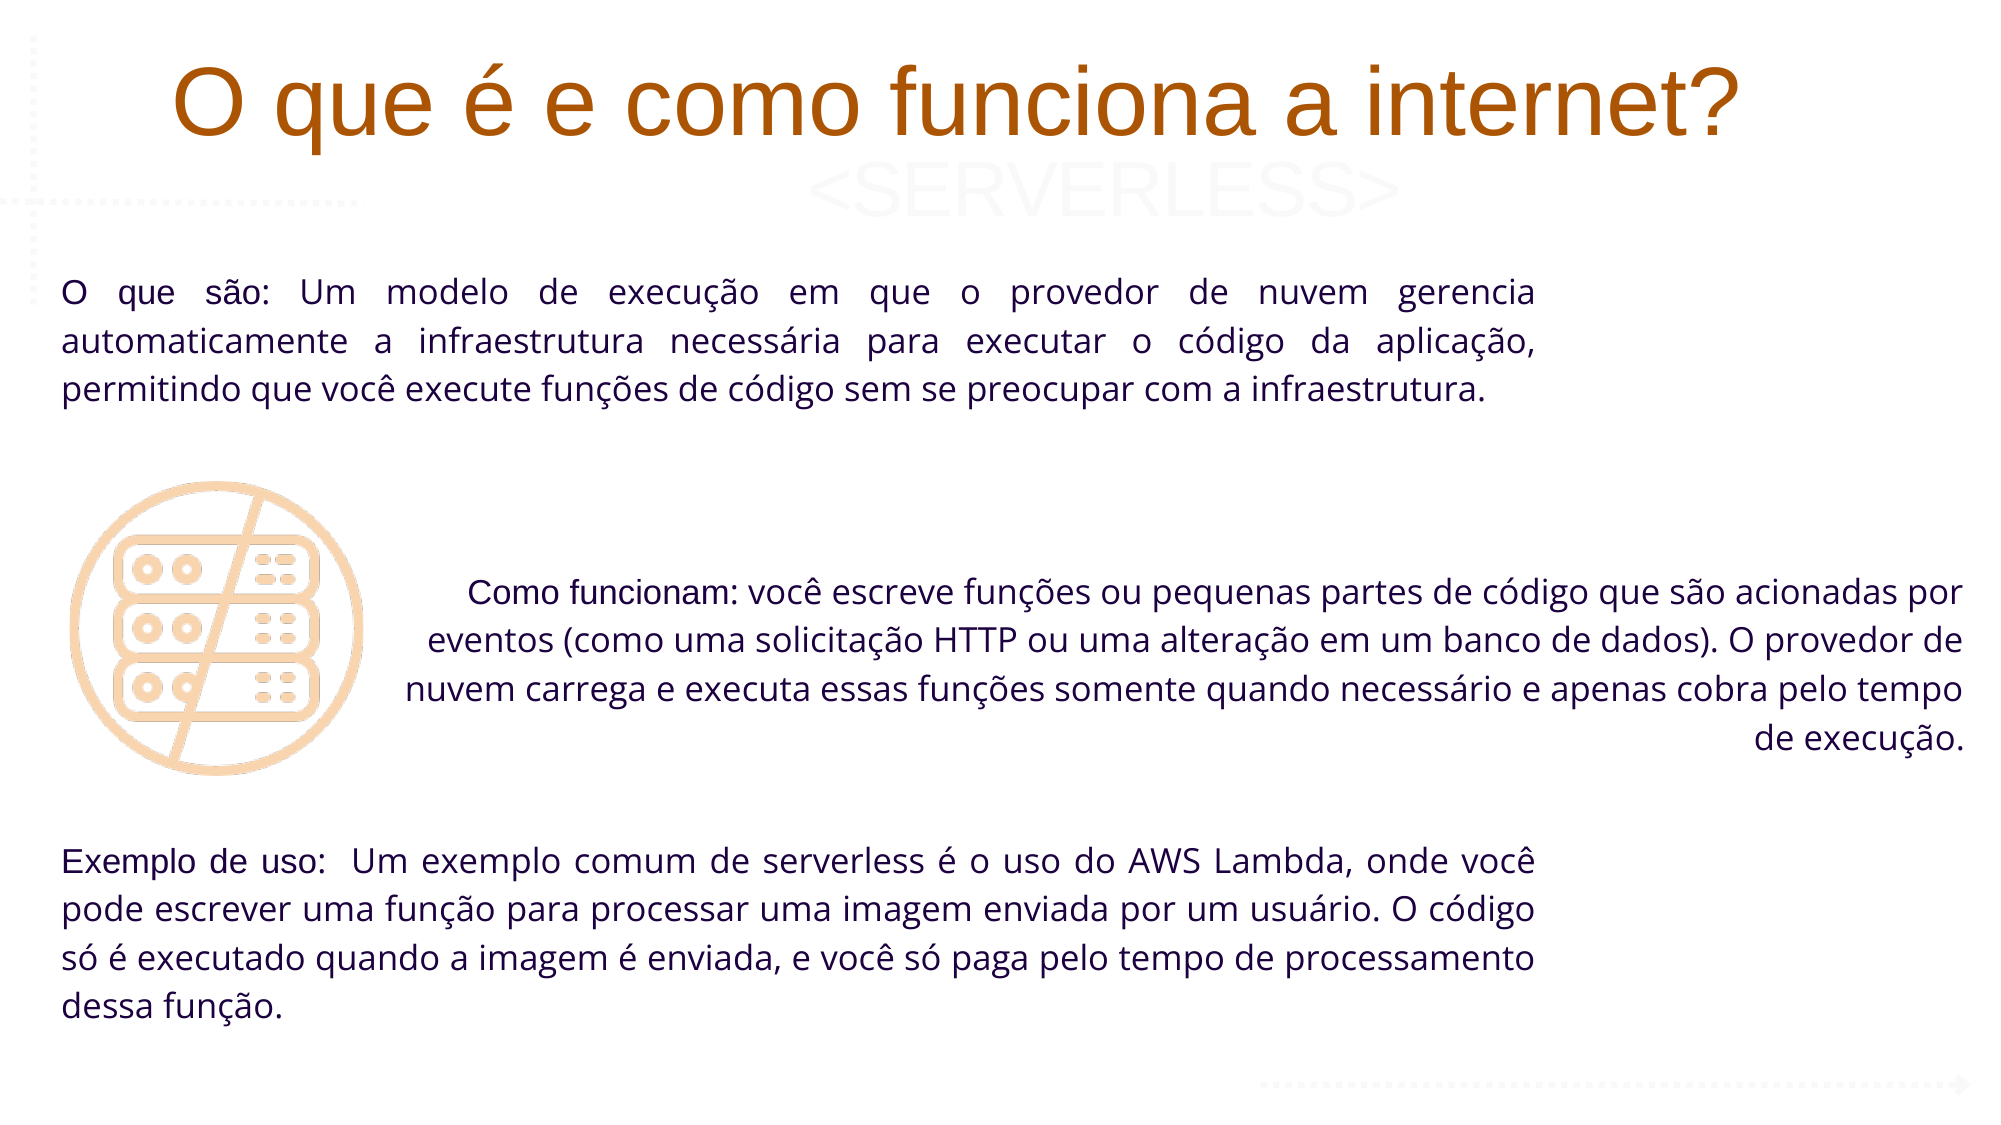

O que é e como funciona a internet?

<SERVERLESS>

O que são: Um modelo de execução em que o provedor de nuvem gerencia automaticamente a infraestrutura necessária para executar o código da aplicação, permitindo que você execute funções de código sem se preocupar com a infraestrutura.

Como funcionam: você escreve funções ou pequenas partes de código que são acionadas por eventos (como uma solicitação HTTP ou uma alteração em um banco de dados). O provedor de nuvem carrega e executa essas funções somente quando necessário e apenas cobra pelo tempo de execução.

Exemplo de uso:  Um exemplo comum de serverless é o uso do AWS Lambda, onde você pode escrever uma função para processar uma imagem enviada por um usuário. O código só é executado quando a imagem é enviada, e você só paga pelo tempo de processamento dessa função.